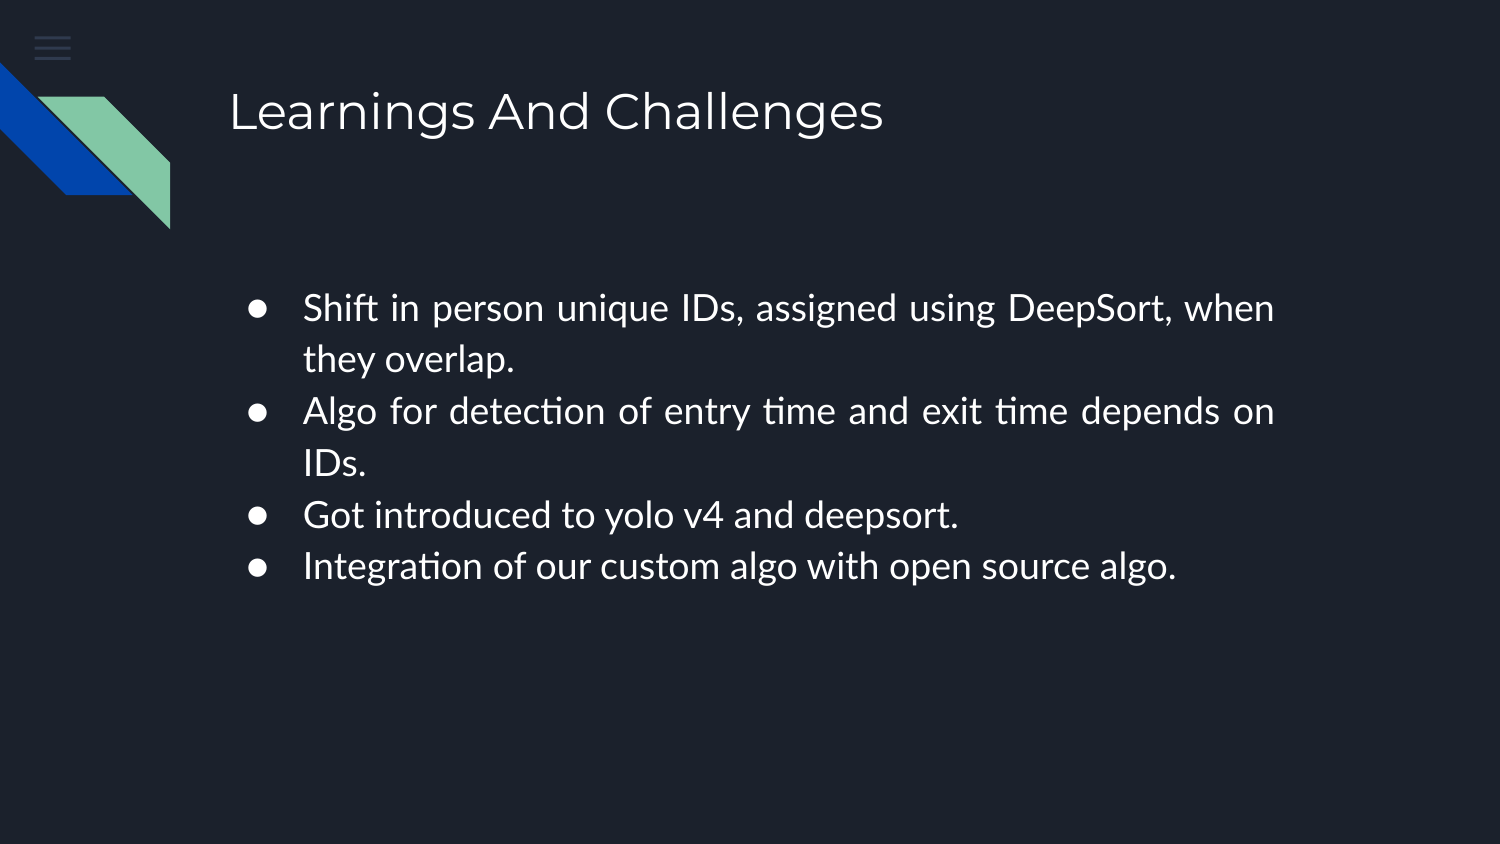

# Learnings And Challenges
Shift in person unique IDs, assigned using DeepSort, when they overlap.
Algo for detection of entry time and exit time depends on IDs.
Got introduced to yolo v4 and deepsort.
Integration of our custom algo with open source algo.